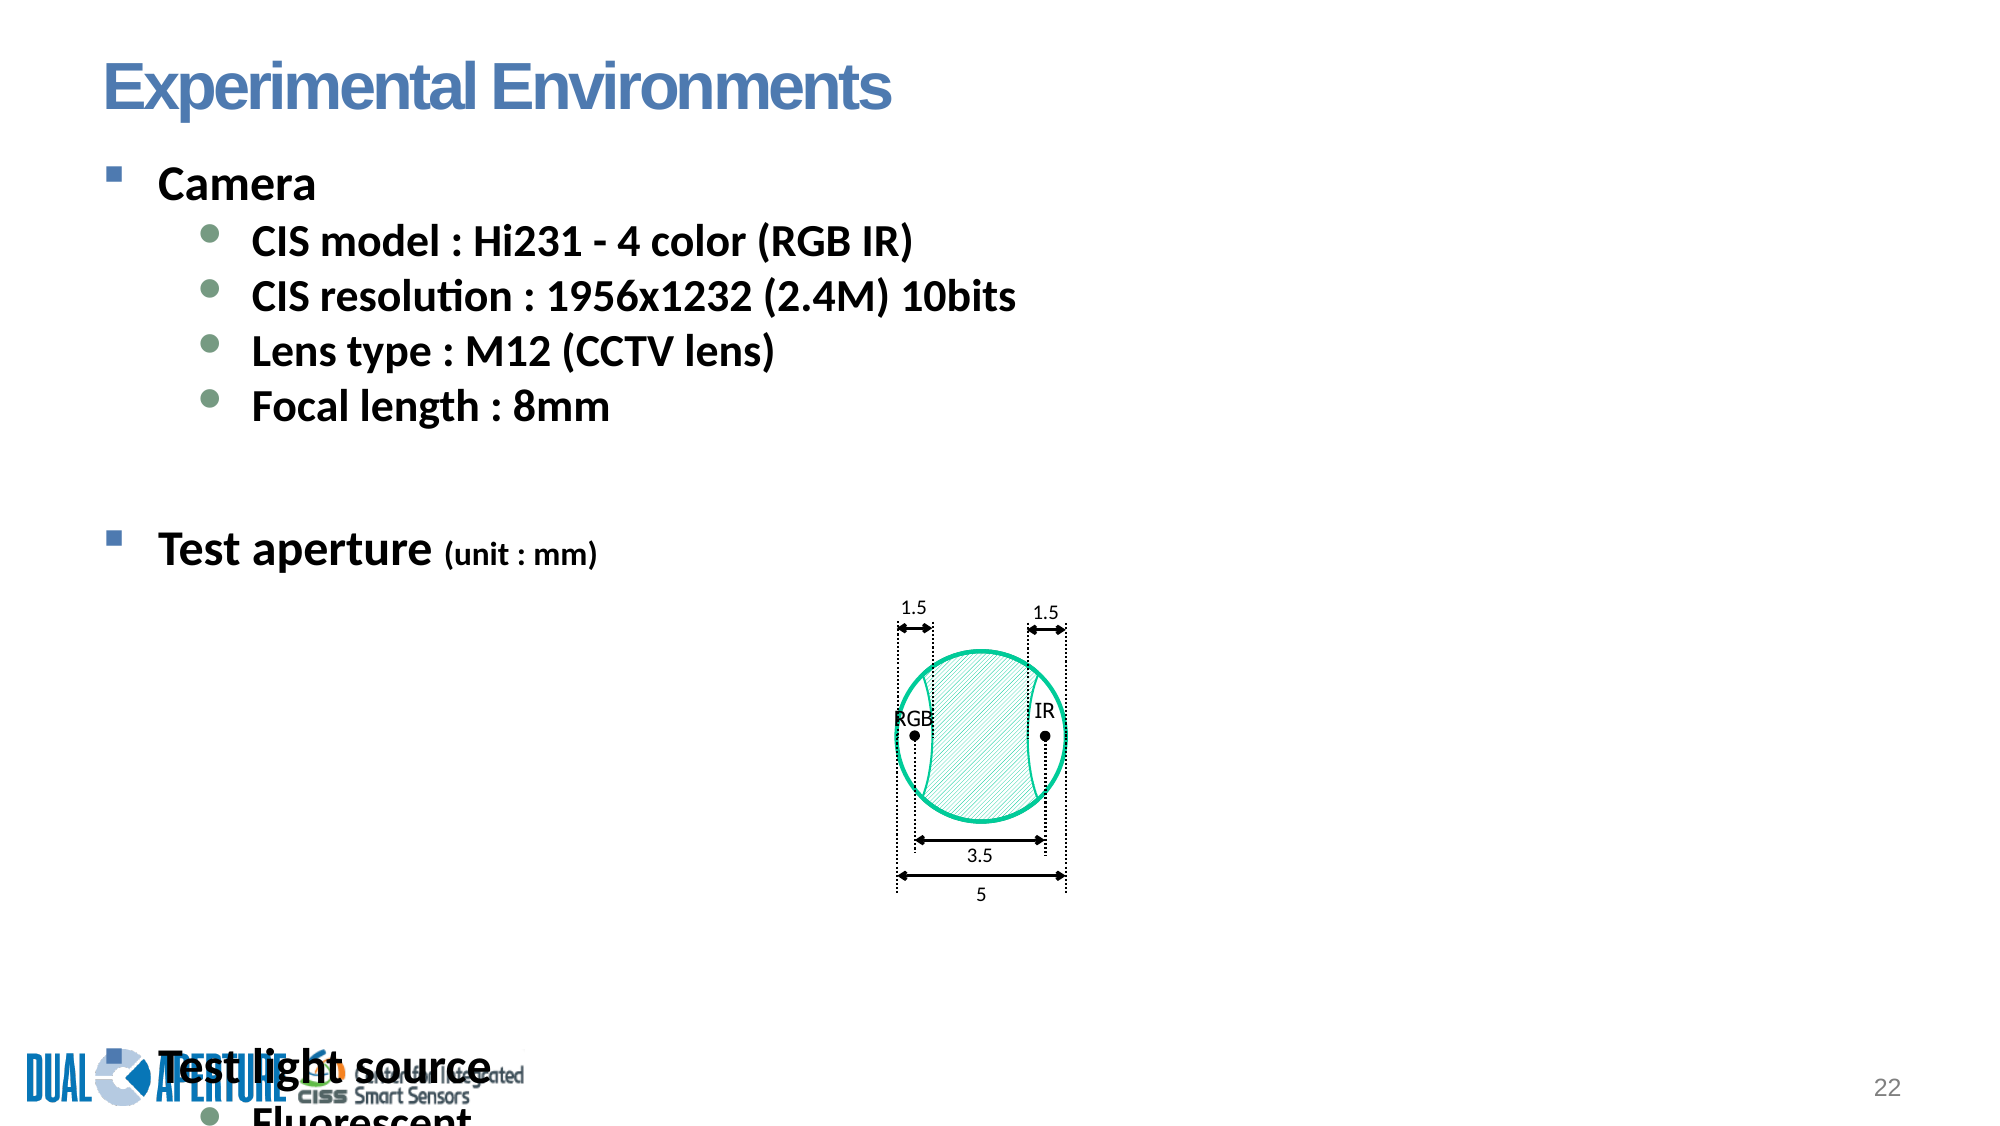

# Experimental Environments
Camera
CIS model : Hi231 - 4 color (RGB IR)
CIS resolution : 1956x1232 (2.4M) 10bits
Lens type : M12 (CCTV lens)
Focal length : 8mm

Test aperture (unit : mm)

Test light source
Fluorescent
1.5
1.5

IR
RGB

3.5
5
22